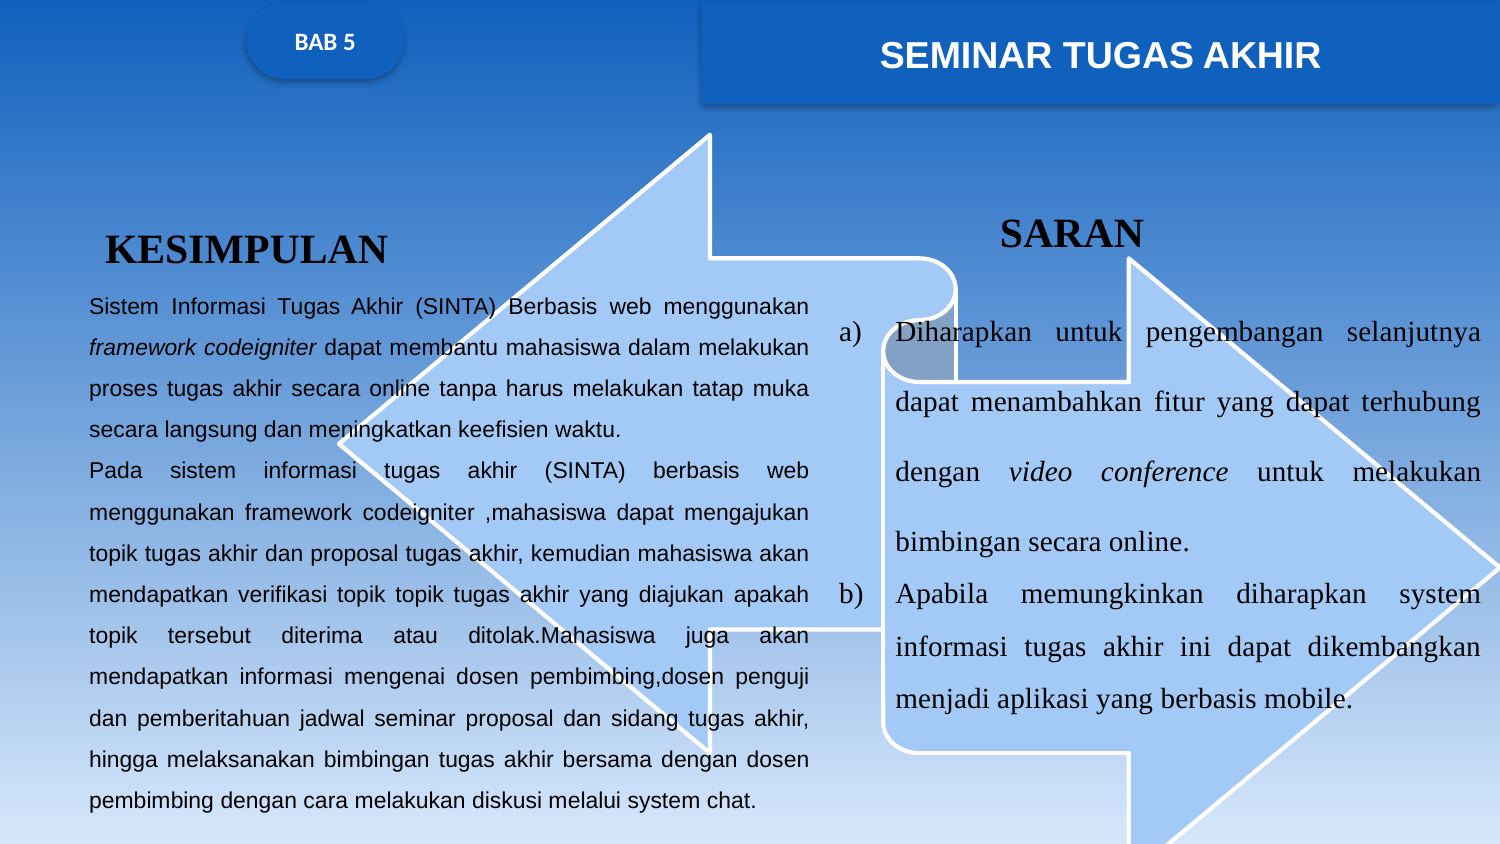

BAB 5
SEMINAR TUGAS AKHIR

SARAN
KESIMPULAN
Sistem Informasi Tugas Akhir (SINTA) Berbasis web menggunakan framework codeigniter dapat membantu mahasiswa dalam melakukan proses tugas akhir secara online tanpa harus melakukan tatap muka secara langsung dan meningkatkan keefisien waktu.
Pada sistem informasi tugas akhir (SINTA) berbasis web menggunakan framework codeigniter ,mahasiswa dapat mengajukan topik tugas akhir dan proposal tugas akhir, kemudian mahasiswa akan mendapatkan verifikasi topik topik tugas akhir yang diajukan apakah topik tersebut diterima atau ditolak.Mahasiswa juga akan mendapatkan informasi mengenai dosen pembimbing,dosen penguji dan pemberitahuan jadwal seminar proposal dan sidang tugas akhir, hingga melaksanakan bimbingan tugas akhir bersama dengan dosen pembimbing dengan cara melakukan diskusi melalui system chat.
Diharapkan untuk pengembangan selanjutnya dapat menambahkan fitur yang dapat terhubung dengan video conference untuk melakukan bimbingan secara online.
Apabila memungkinkan diharapkan system informasi tugas akhir ini dapat dikembangkan menjadi aplikasi yang berbasis mobile.